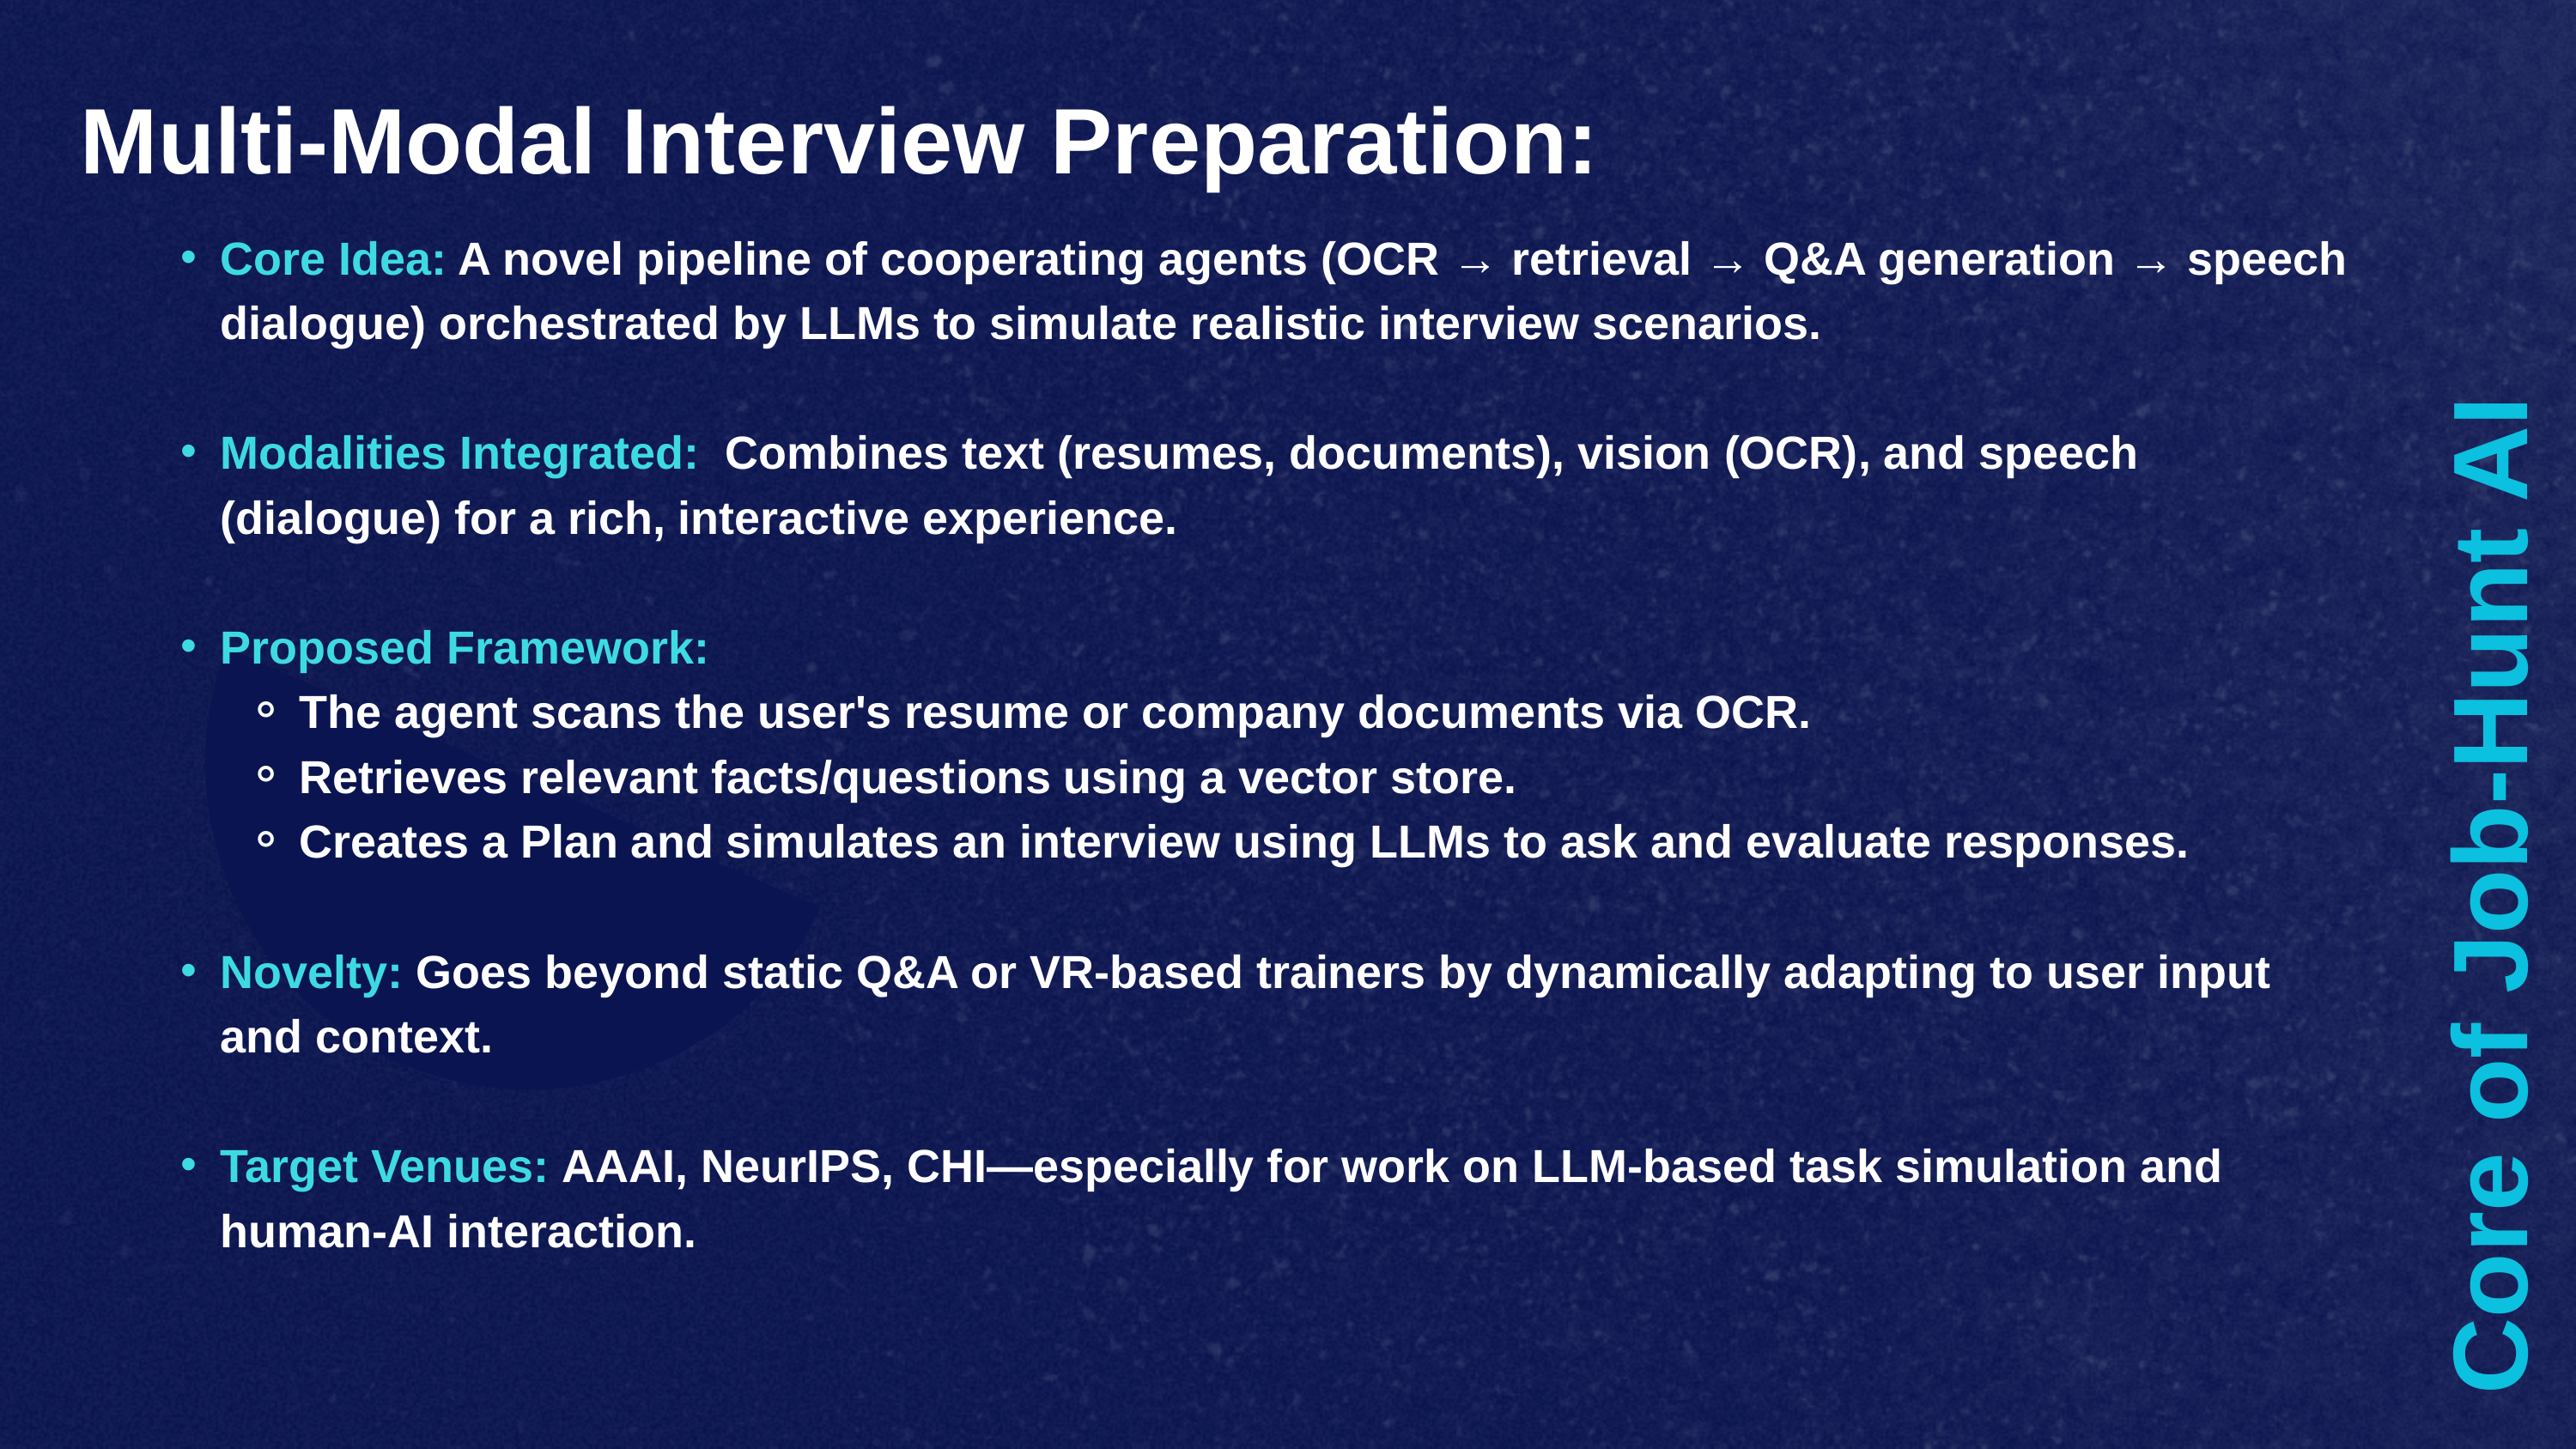

Multi-Modal Interview Preparation:
Core Idea: A novel pipeline of cooperating agents (OCR → retrieval → Q&A generation → speech dialogue) orchestrated by LLMs to simulate realistic interview scenarios.

Modalities Integrated:  Combines text (resumes, documents), vision (OCR), and speech (dialogue) for a rich, interactive experience.

Proposed Framework:
The agent scans the user's resume or company documents via OCR.
Retrieves relevant facts/questions using a vector store.
Creates a Plan and simulates an interview using LLMs to ask and evaluate responses.

Novelty: Goes beyond static Q&A or VR-based trainers by dynamically adapting to user input and context.

Target Venues: AAAI, NeurIPS, CHI—especially for work on LLM-based task simulation and human-AI interaction.

Core of Job-Hunt AI